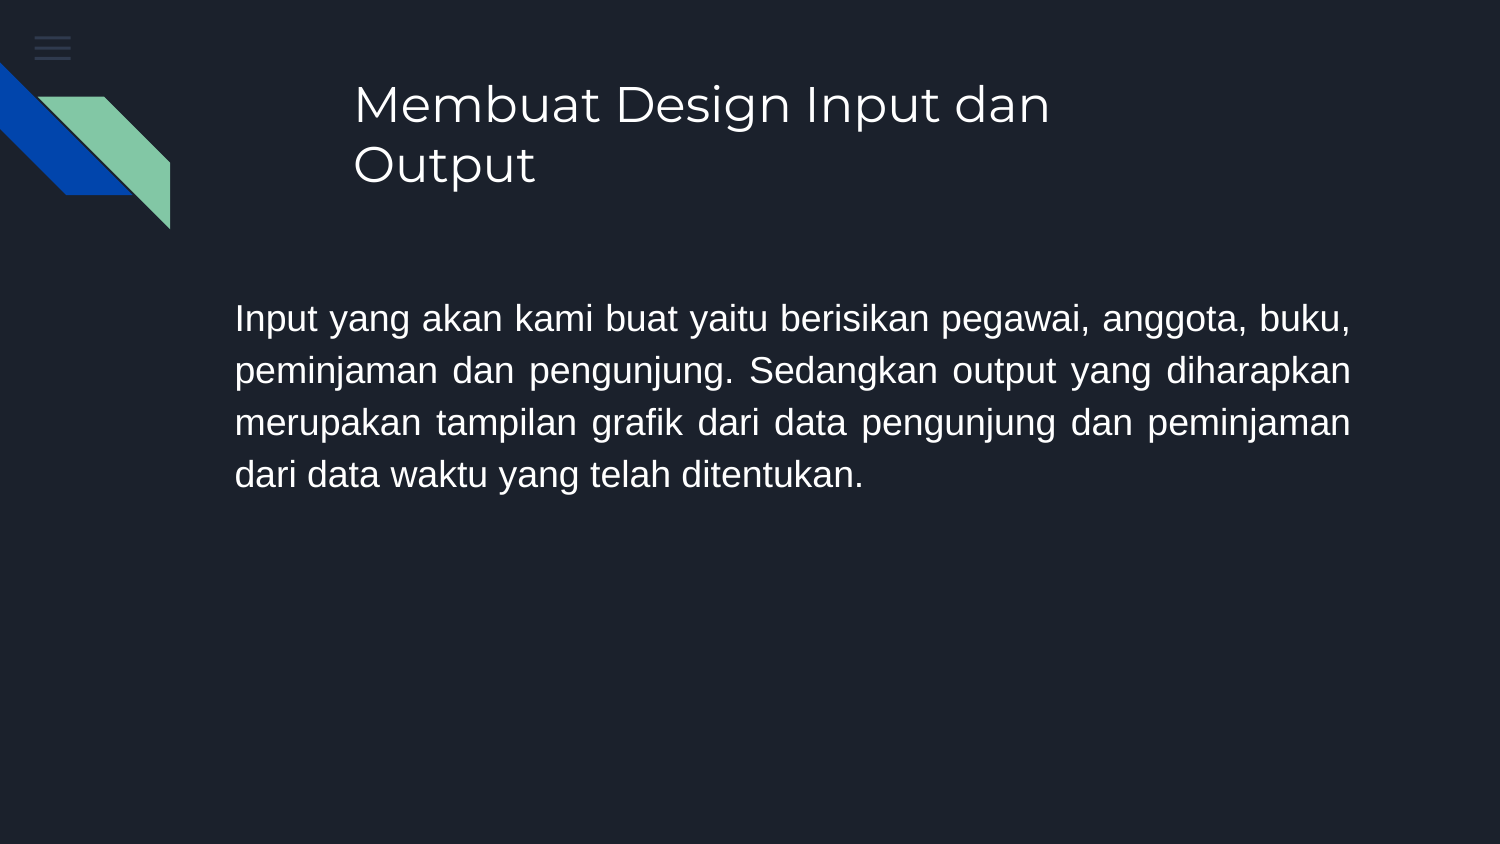

# Membuat Design Input dan Output

Input yang akan kami buat yaitu berisikan pegawai, anggota, buku, peminjaman dan pengunjung. Sedangkan output yang diharapkan merupakan tampilan grafik dari data pengunjung dan peminjaman dari data waktu yang telah ditentukan.